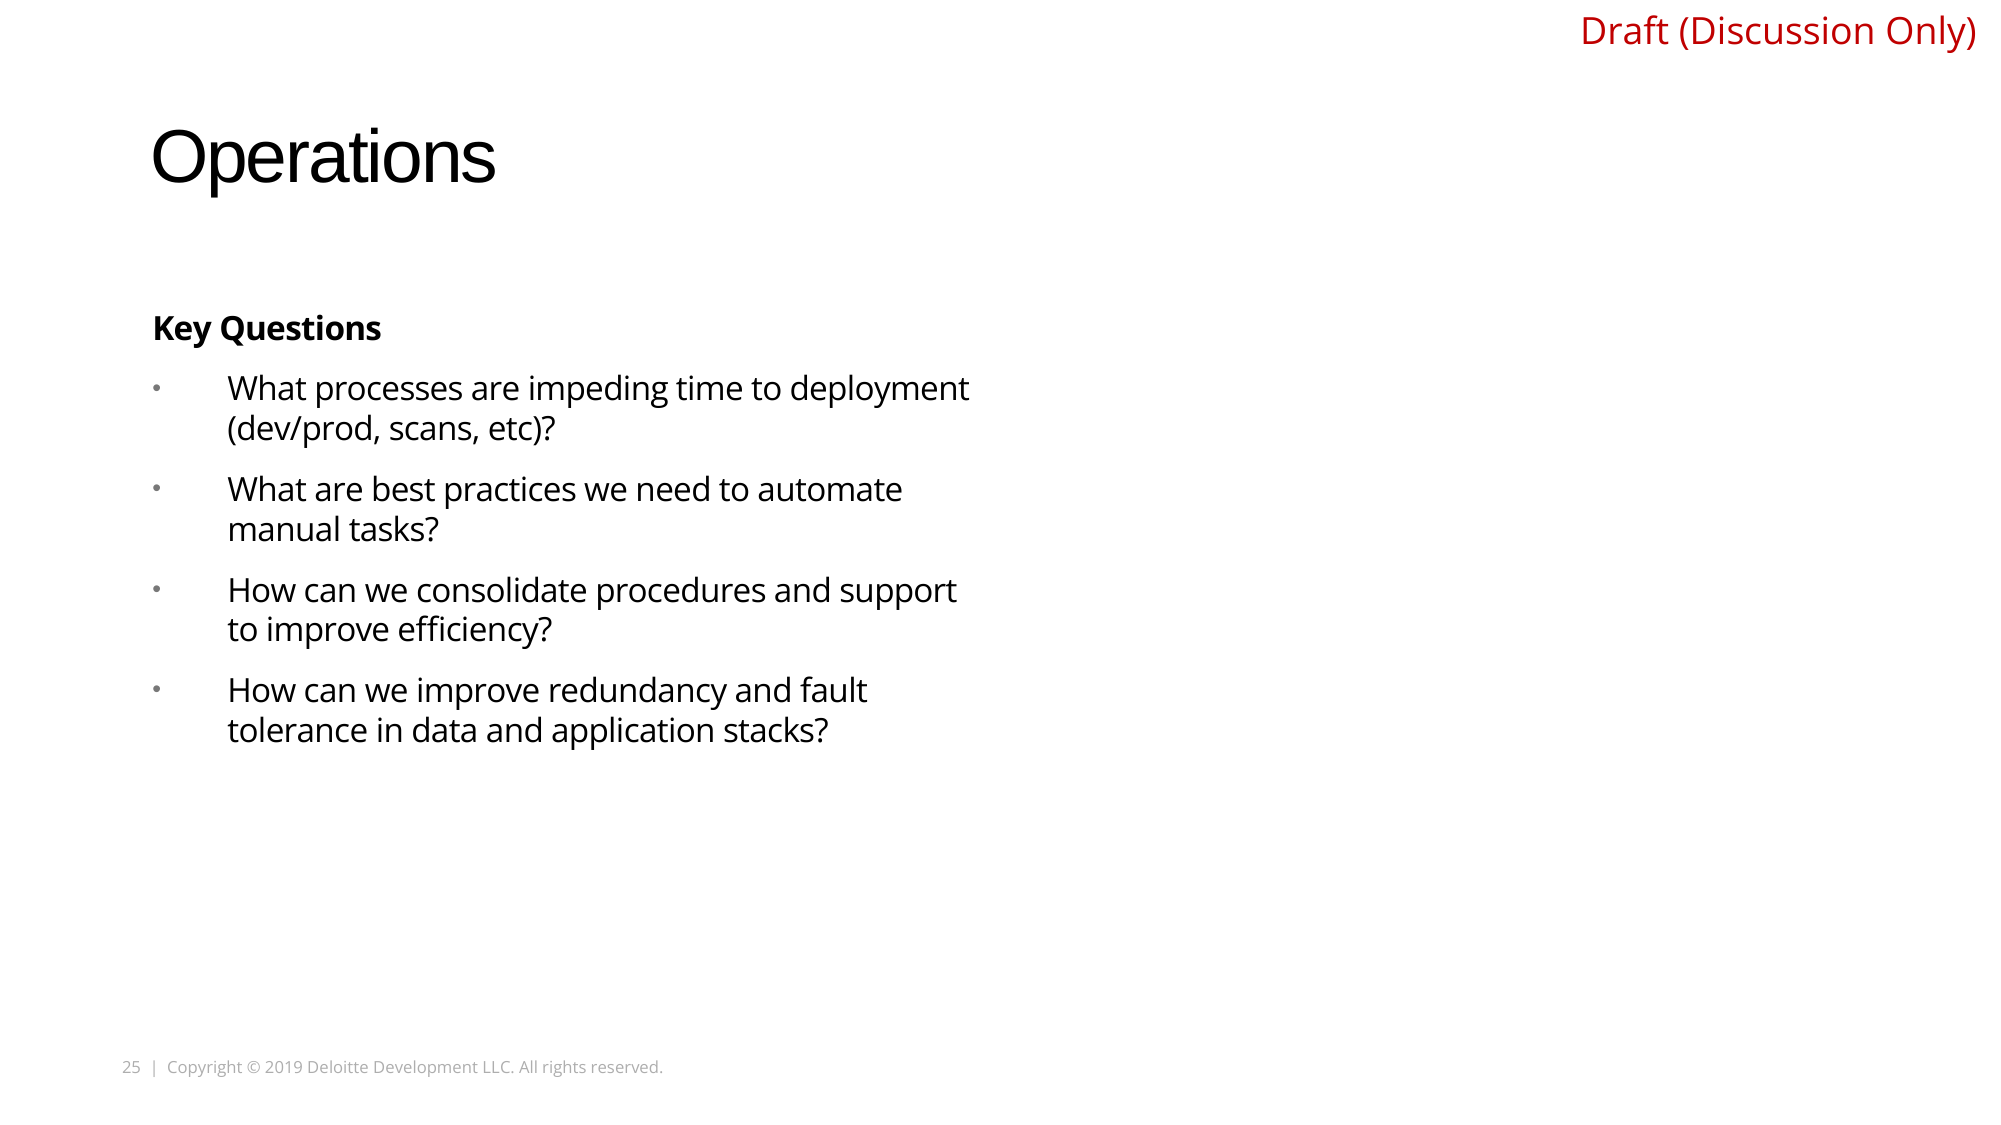

# Operations
Key Questions
What processes are impeding time to deployment (dev/prod, scans, etc)?
What are best practices we need to automate manual tasks?
How can we consolidate procedures and support to improve efficiency?
How can we improve redundancy and fault tolerance in data and application stacks?